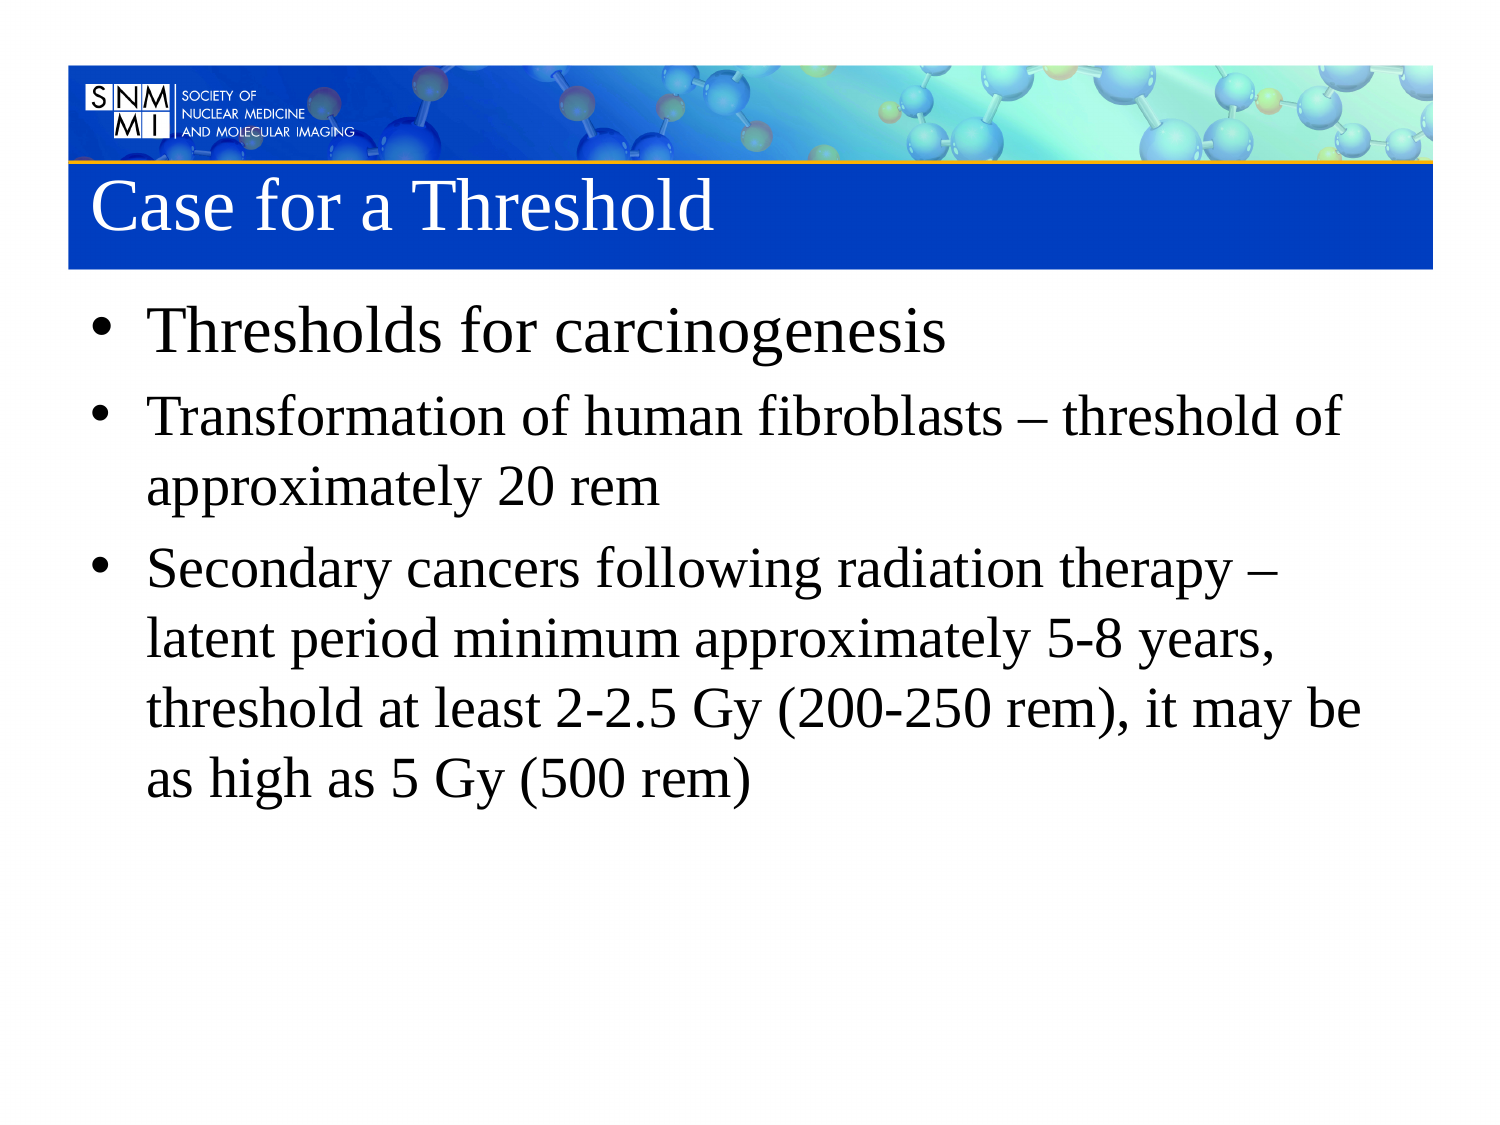

# Case for a Threshold
Thresholds for carcinogenesis
Transformation of human fibroblasts – threshold of approximately 20 rem
Secondary cancers following radiation therapy – latent period minimum approximately 5-8 years, threshold at least 2-2.5 Gy (200-250 rem), it may be  as high as 5 Gy (500 rem)